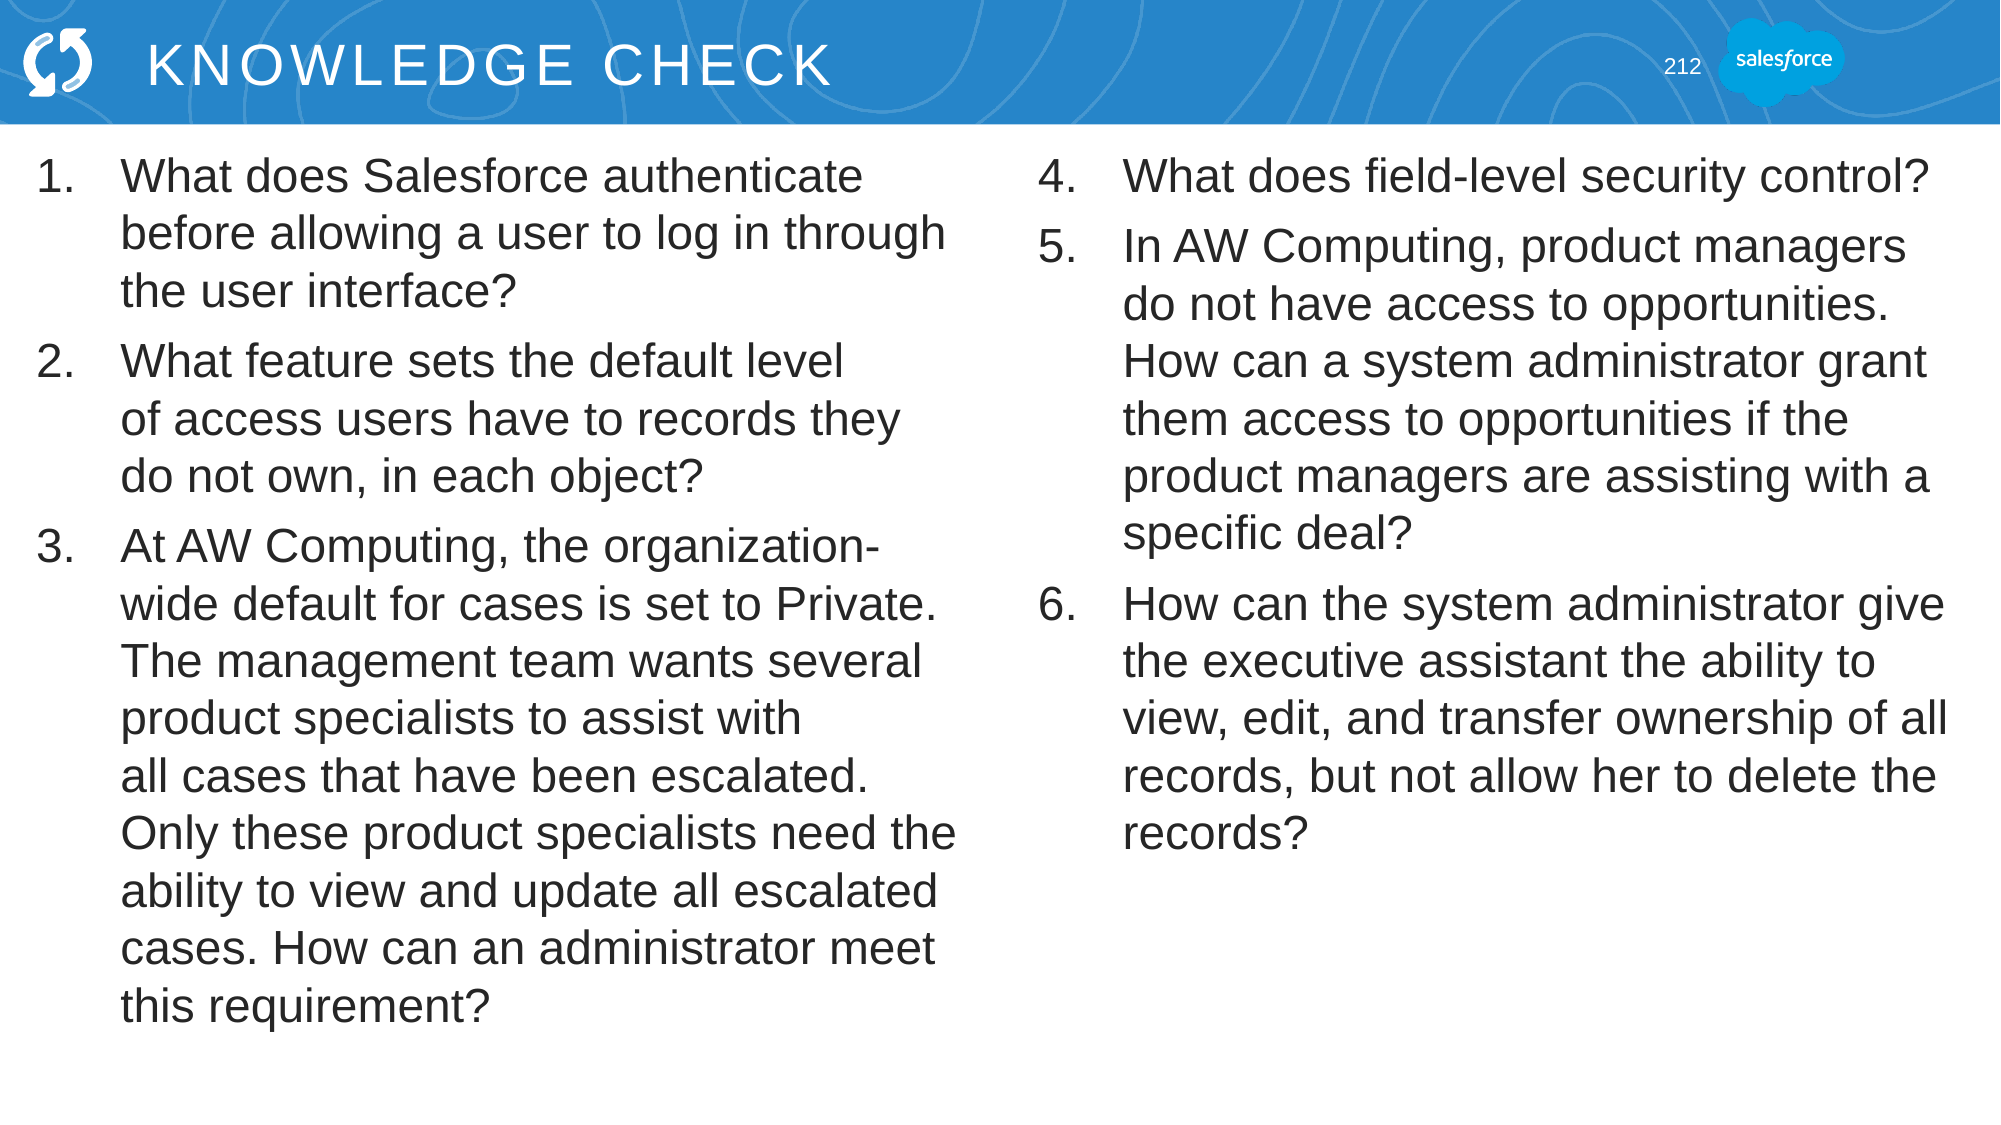

# Knowledge Check
212
What does Salesforce authenticate before allowing a user to log in through the user interface?
What feature sets the default level
of access users have to records they do not own, in each object?
At AW Computing, the organization-wide default for cases is set to Private. The management team wants several product specialists to assist with
all cases that have been escalated. Only these product specialists need the ability to view and update all escalated cases. How can an administrator meet this requirement?

What does field-level security control?
In AW Computing, product managers do not have access to opportunities. How can a system administrator grant them access to opportunities if the product managers are assisting with a specific deal?
How can the system administrator give the executive assistant the ability to view, edit, and transfer ownership of all records, but not allow her to delete the records?